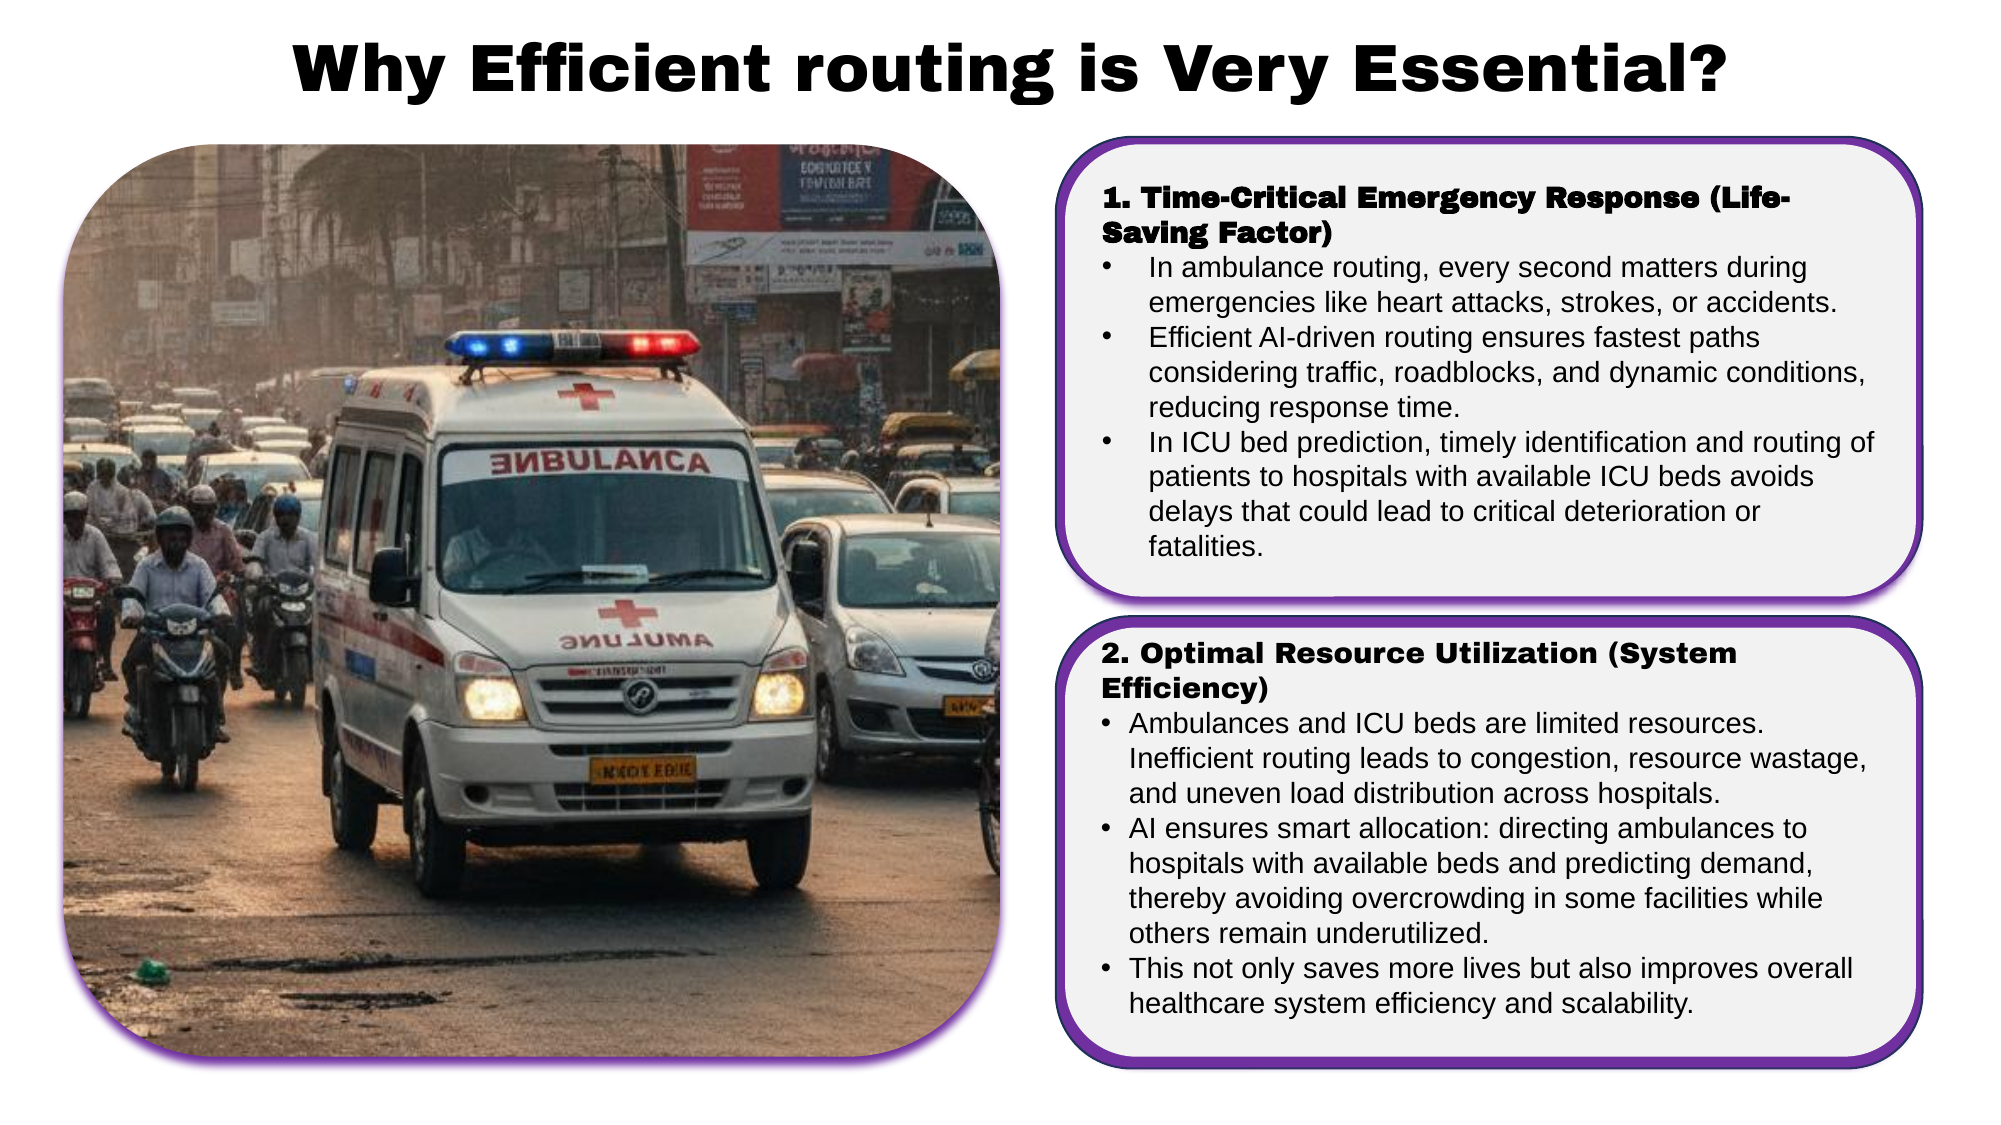

Why Efficient routing is Very Essential?

1. Time-Critical Emergency Response (Life-Saving Factor)
In ambulance routing, every second matters during emergencies like heart attacks, strokes, or accidents.
Efficient AI-driven routing ensures fastest paths considering traffic, roadblocks, and dynamic conditions, reducing response time.
In ICU bed prediction, timely identification and routing of patients to hospitals with available ICU beds avoids delays that could lead to critical deterioration or fatalities.

2. Optimal Resource Utilization (System Efficiency)
Ambulances and ICU beds are limited resources. Inefficient routing leads to congestion, resource wastage, and uneven load distribution across hospitals.
AI ensures smart allocation: directing ambulances to hospitals with available beds and predicting demand, thereby avoiding overcrowding in some facilities while others remain underutilized.
This not only saves more lives but also improves overall healthcare system efficiency and scalability.